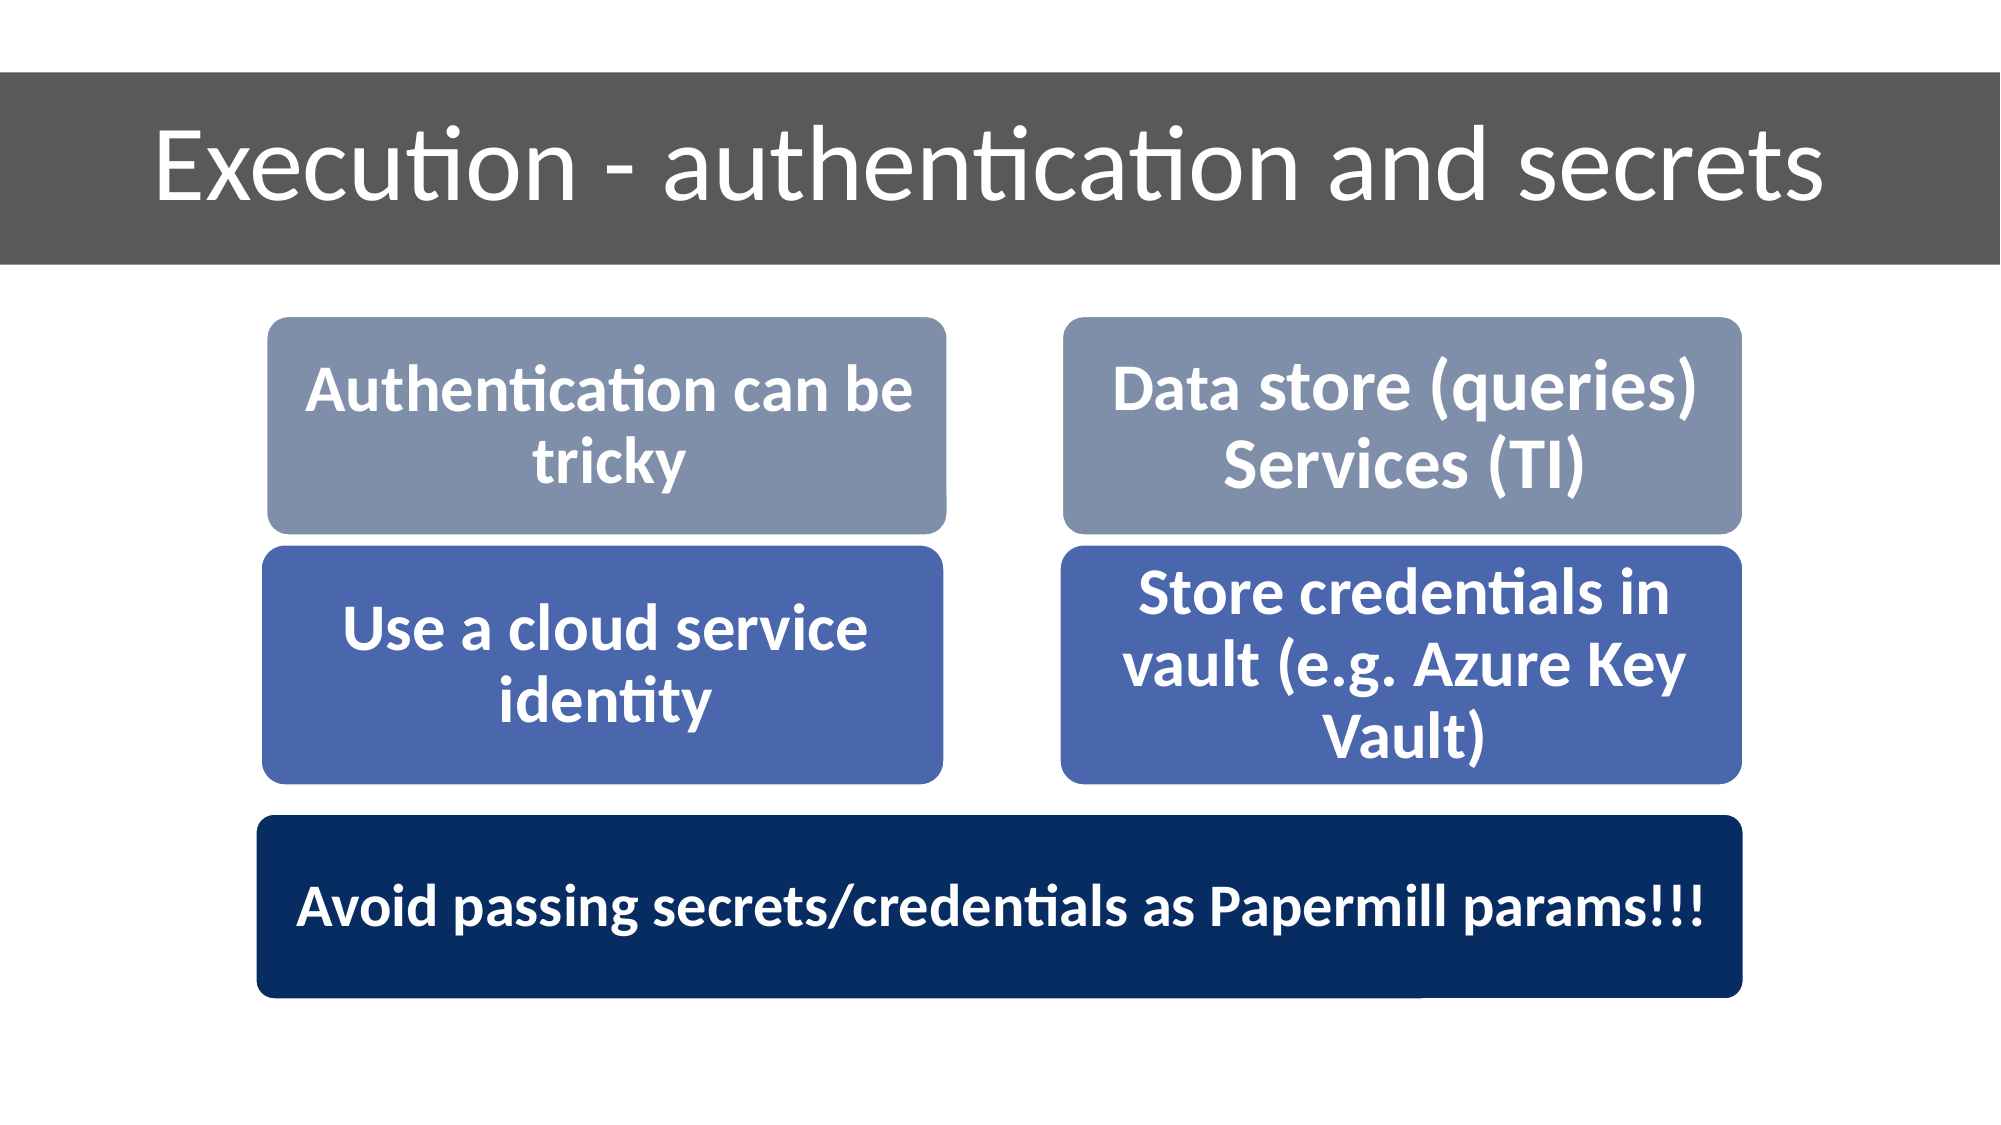

# Execution - authentication and secrets
Authentication can be tricky
Data store (queries)
Services (TI)
Use a cloud service identity
Store credentials in vault (e.g. Azure Key Vault)
Avoid passing secrets/credentials as Papermill params!!!